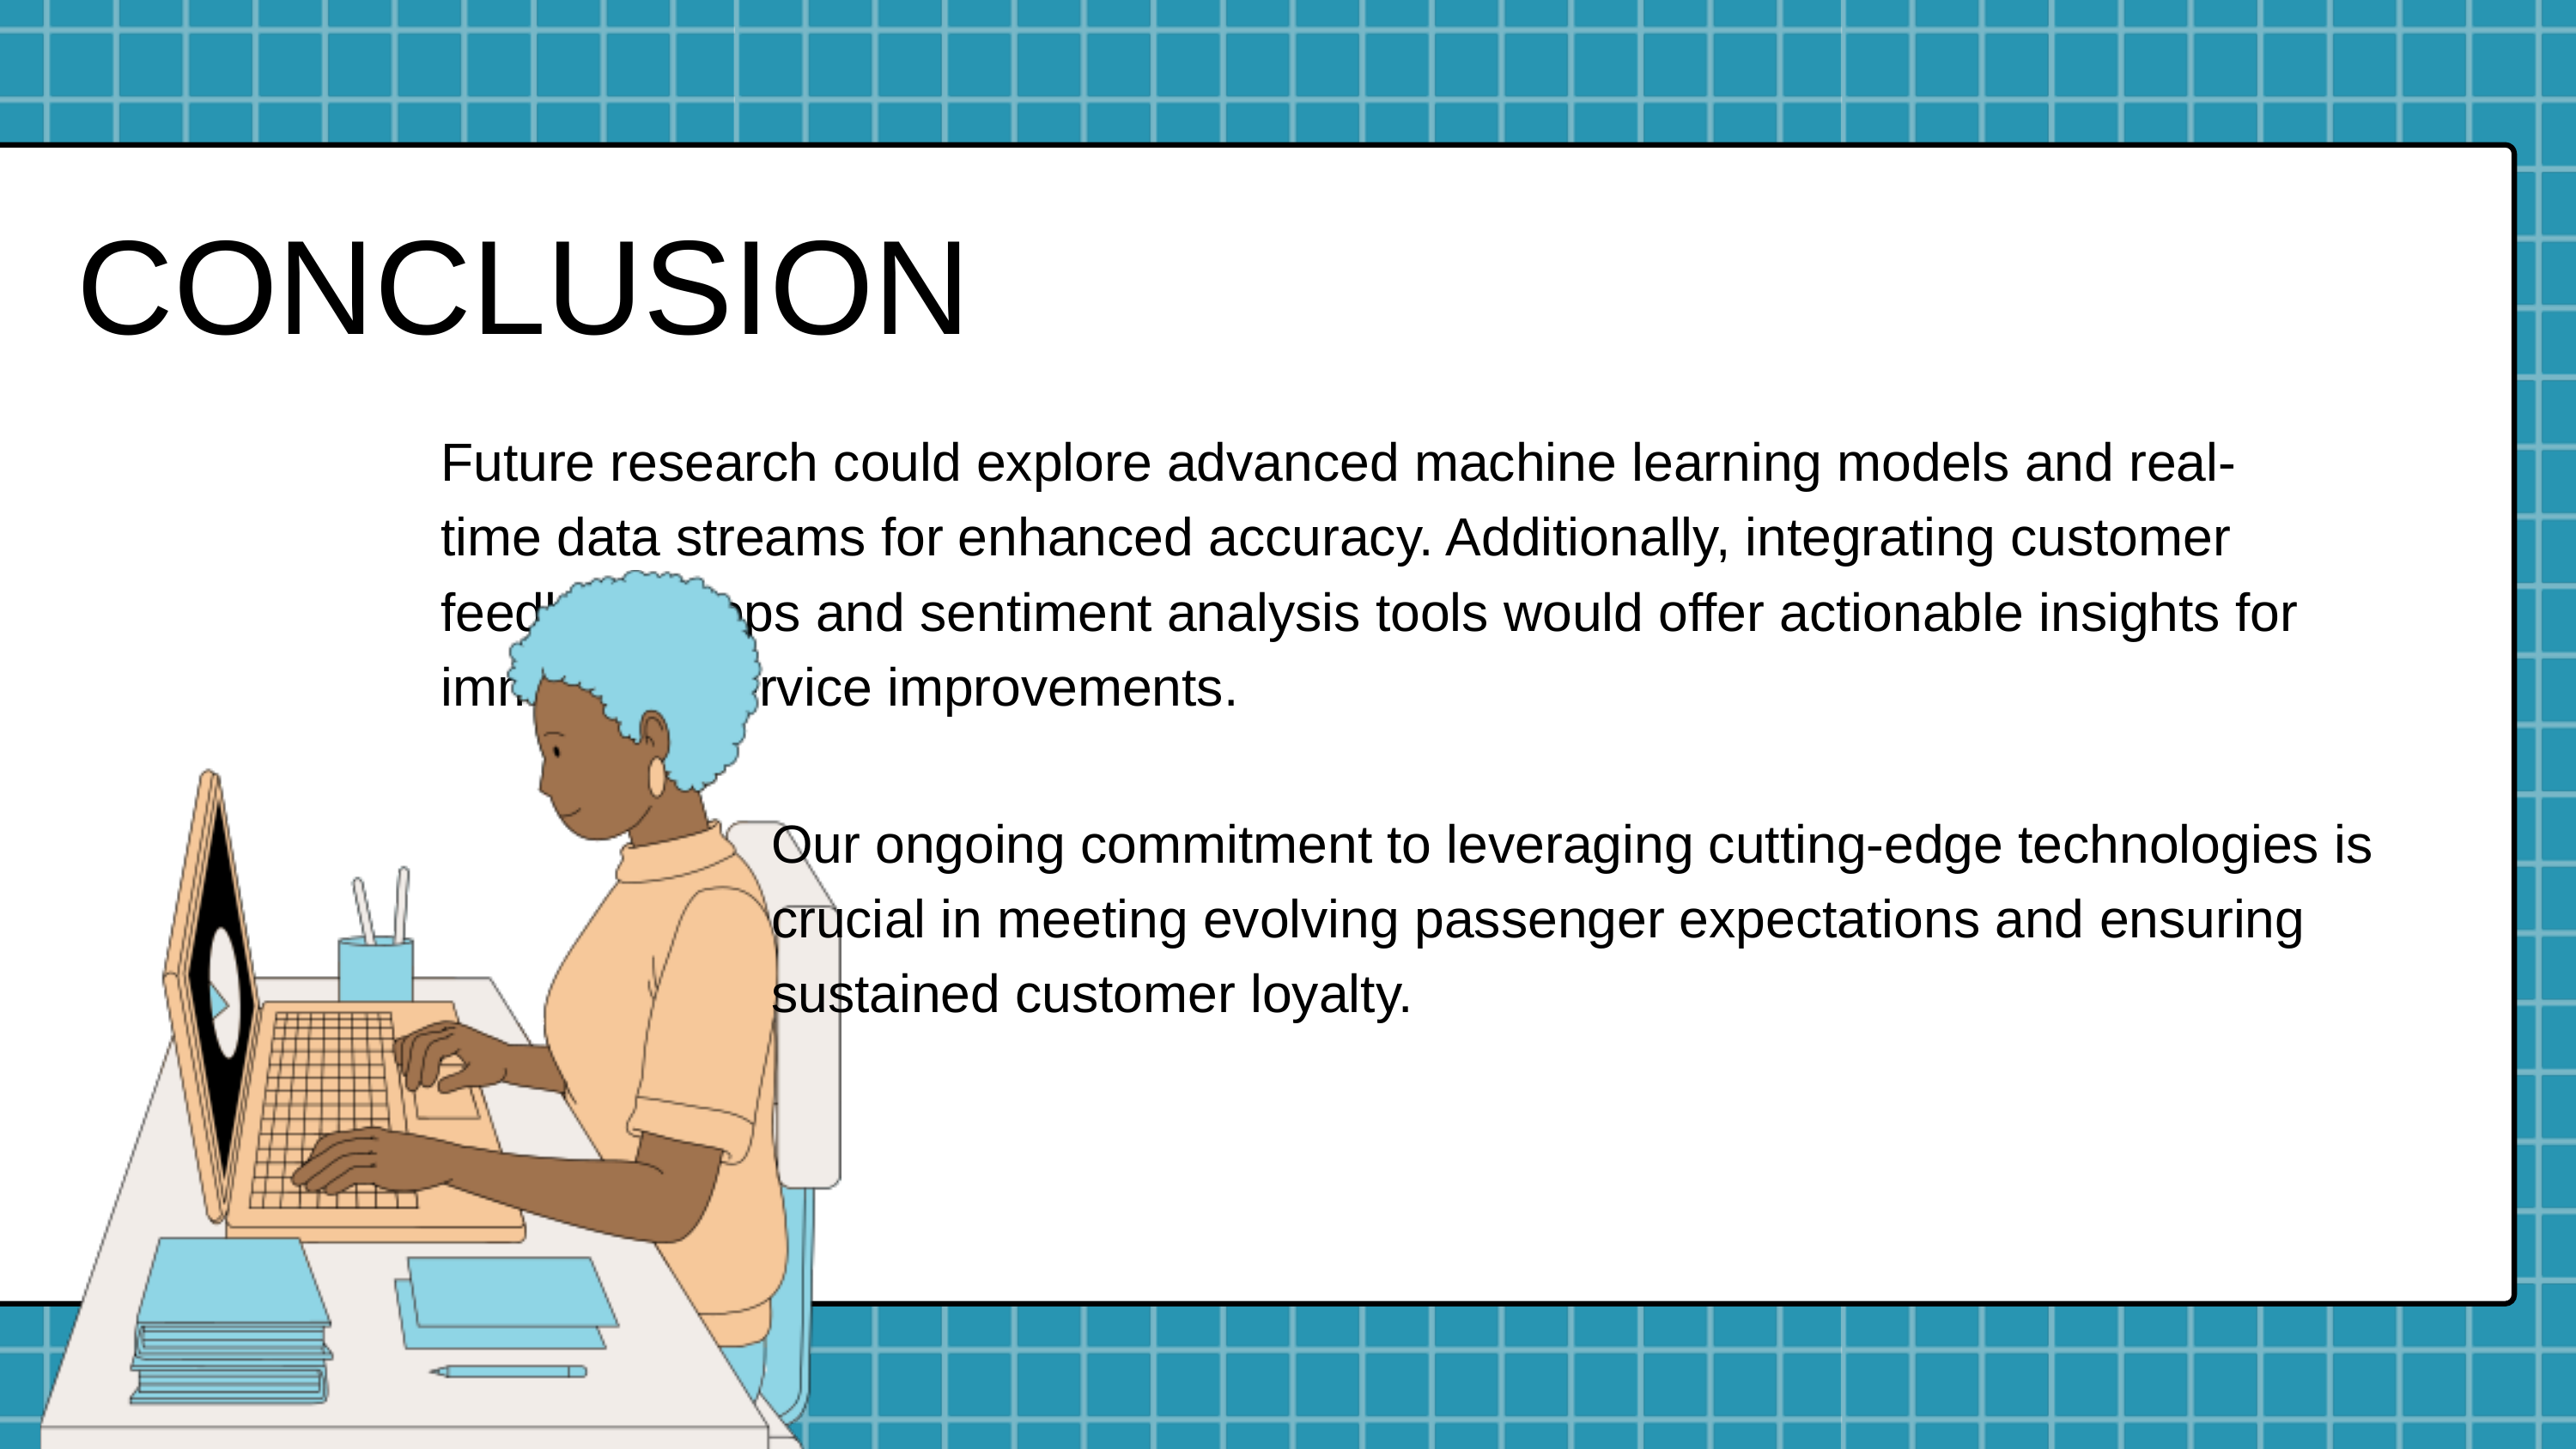

CONCLUSION
Future research could explore advanced machine learning models and real-time data streams for enhanced accuracy. Additionally, integrating customer feedback loops and sentiment analysis tools would offer actionable insights for immediate service improvements.

Our ongoing commitment to leveraging cutting-edge technologies is crucial in meeting evolving passenger expectations and ensuring sustained customer loyalty.